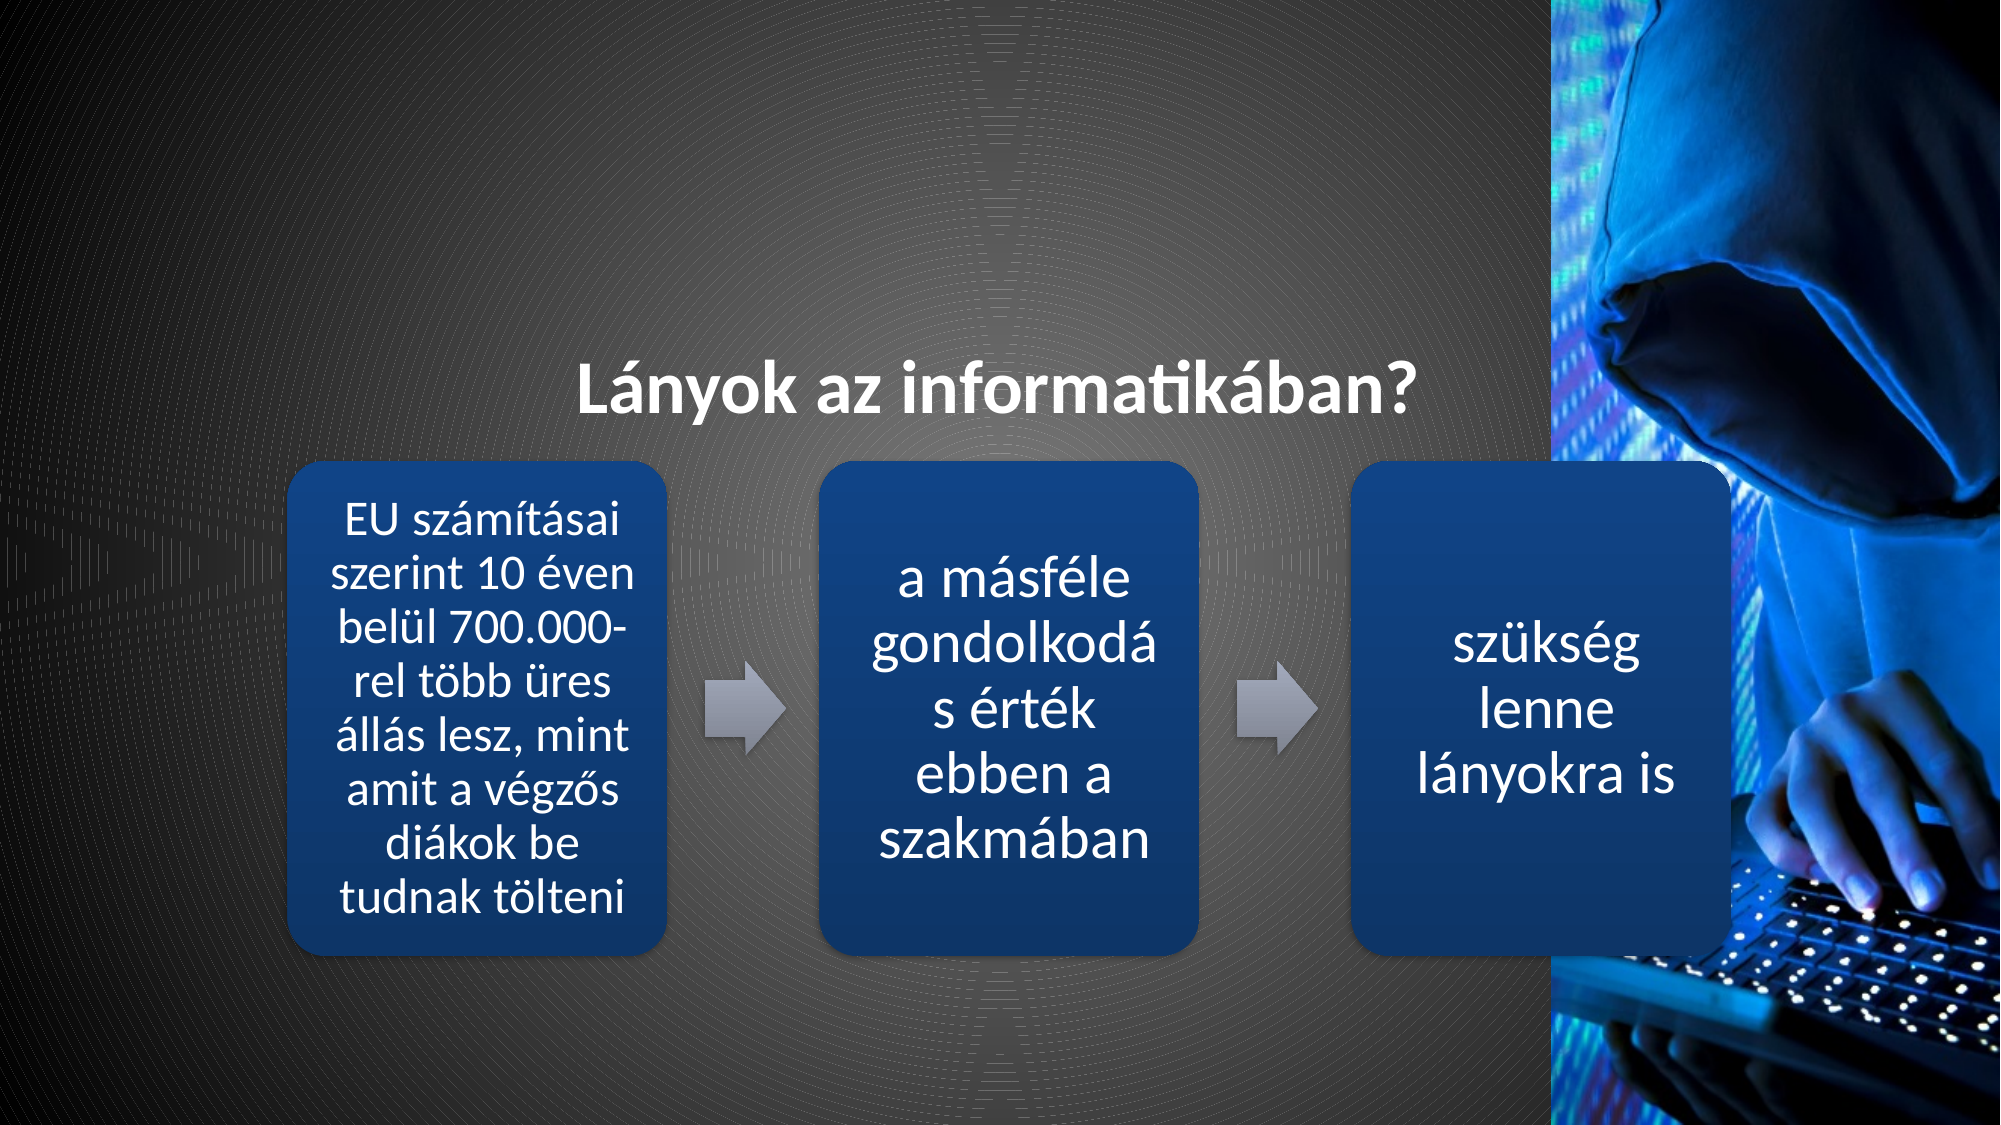

# Lányok az informatikában?
EU számításai szerint 10 éven belül 700.000-rel több üres állás lesz, mint amit a végzős diákok be tudnak tölteni

a másféle gondolkodás érték ebben a szakmában

szükség lenne lányokra is